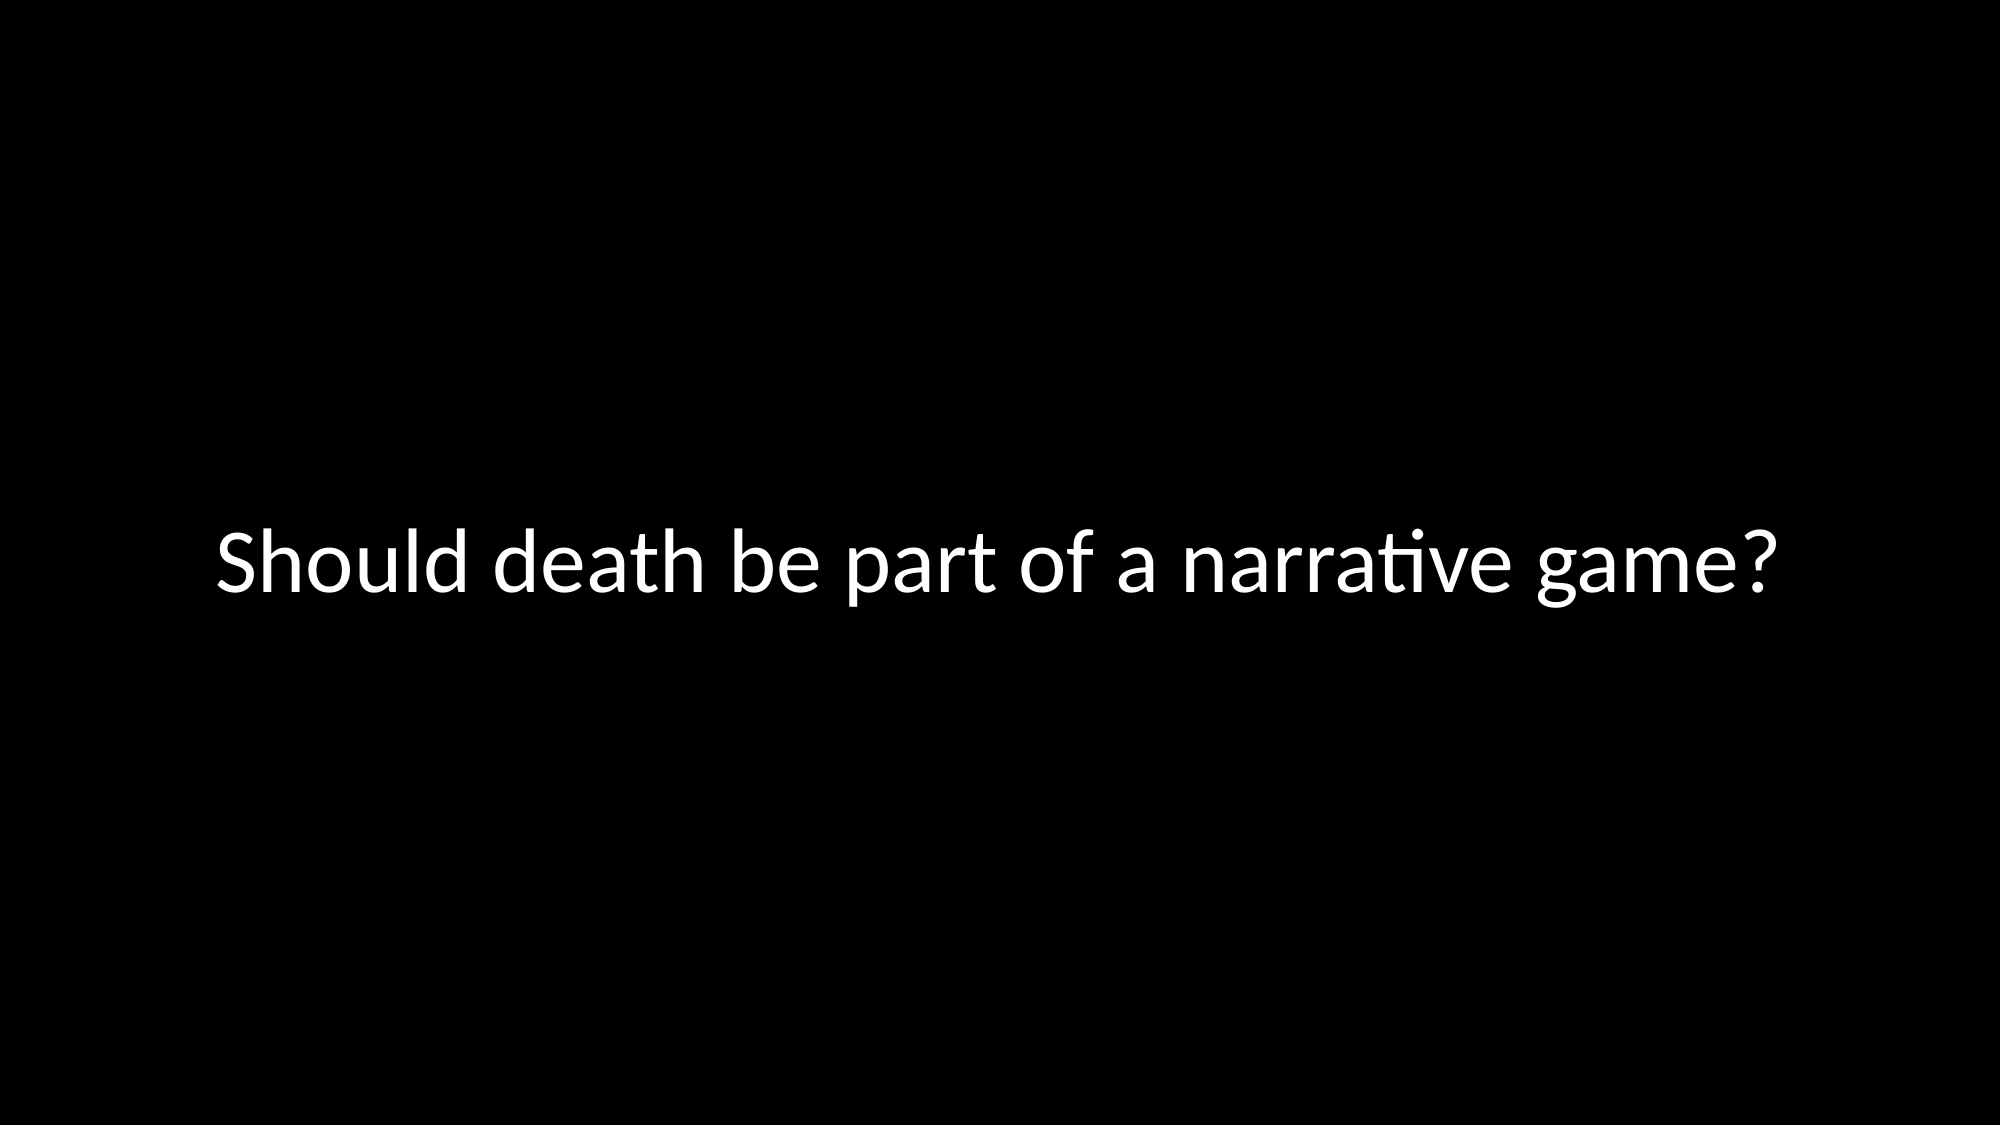

# Should death be part of a narrative game?